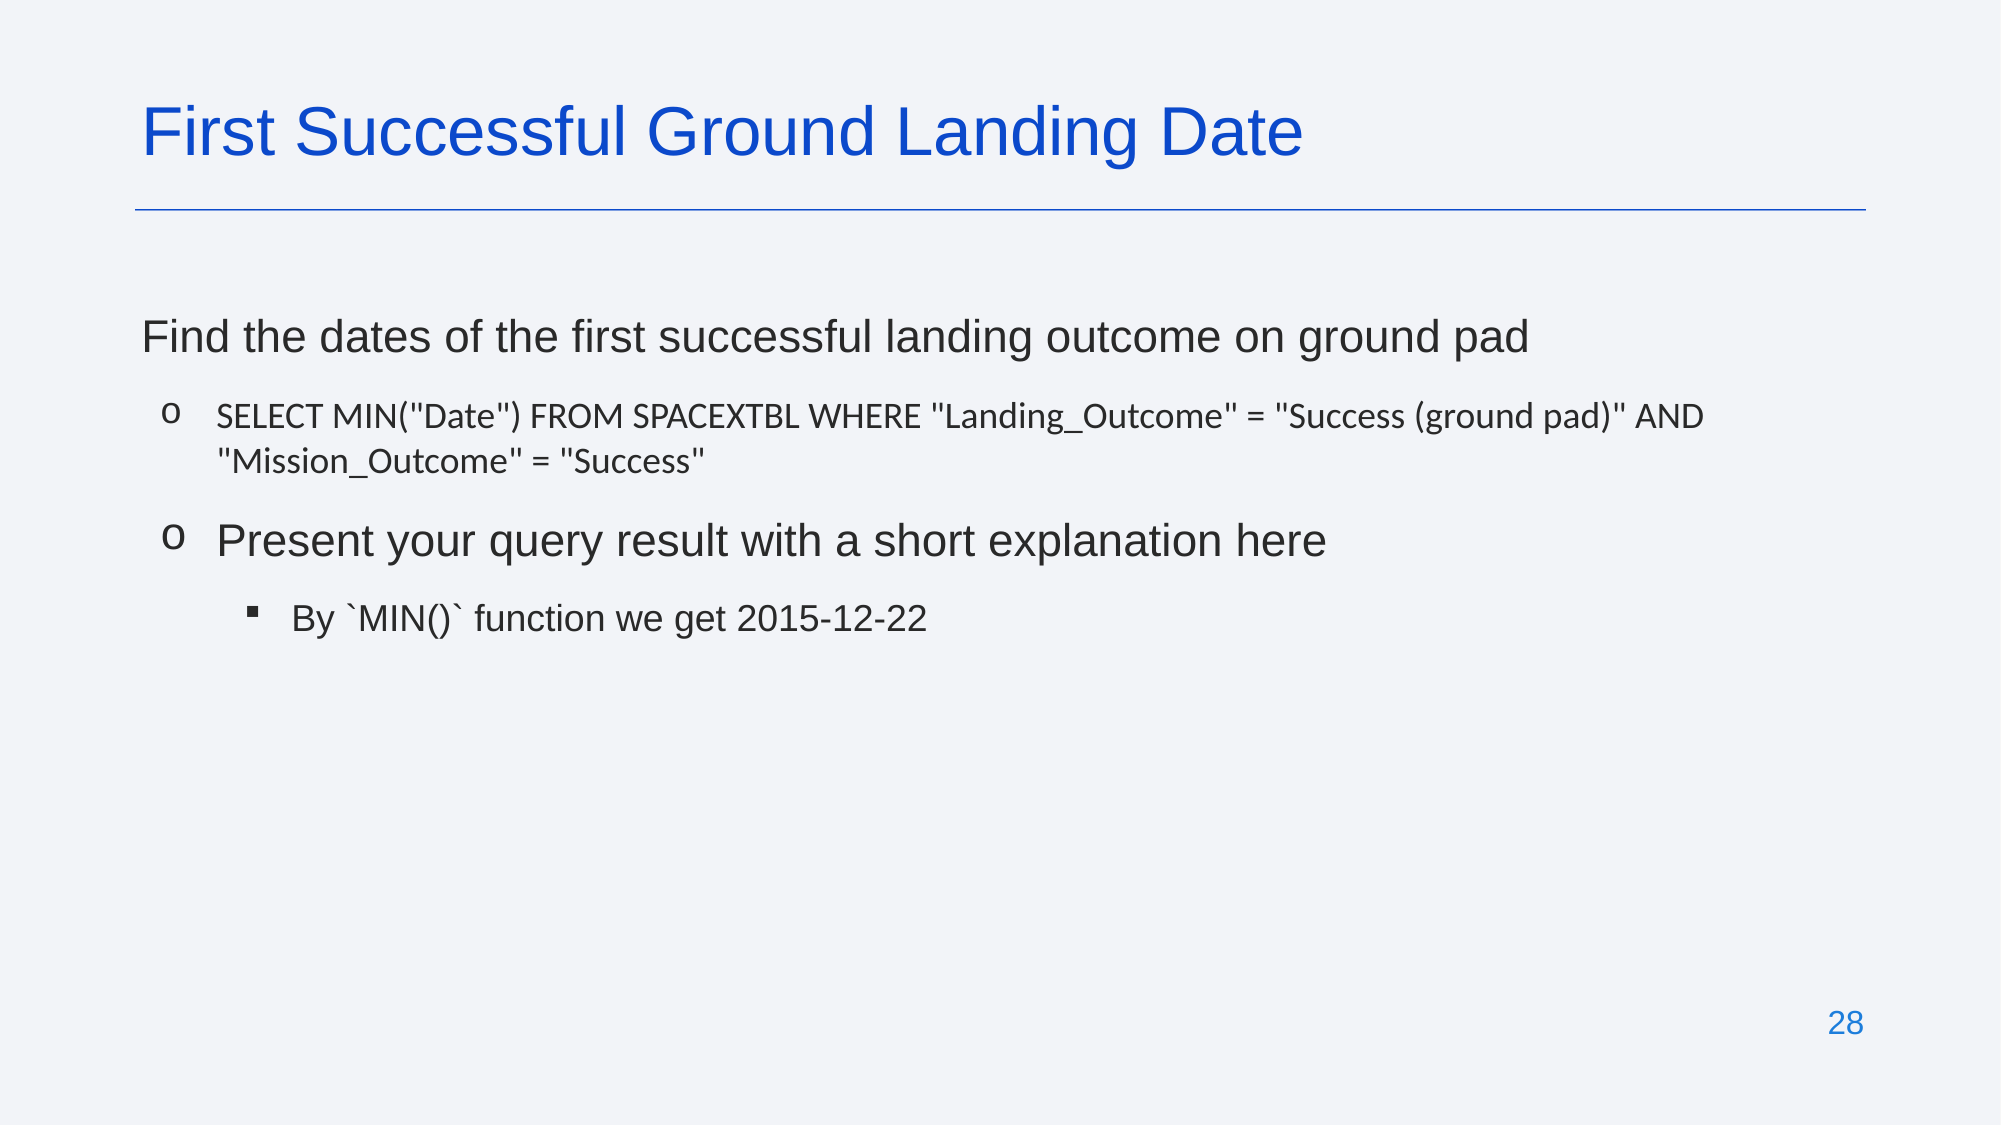

First Successful Ground Landing Date
Find the dates of the first successful landing outcome on ground pad
SELECT MIN("Date") FROM SPACEXTBL WHERE "Landing_Outcome" = "Success (ground pad)" AND "Mission_Outcome" = "Success"
Present your query result with a short explanation here
By `MIN()` function we get 2015-12-22
28